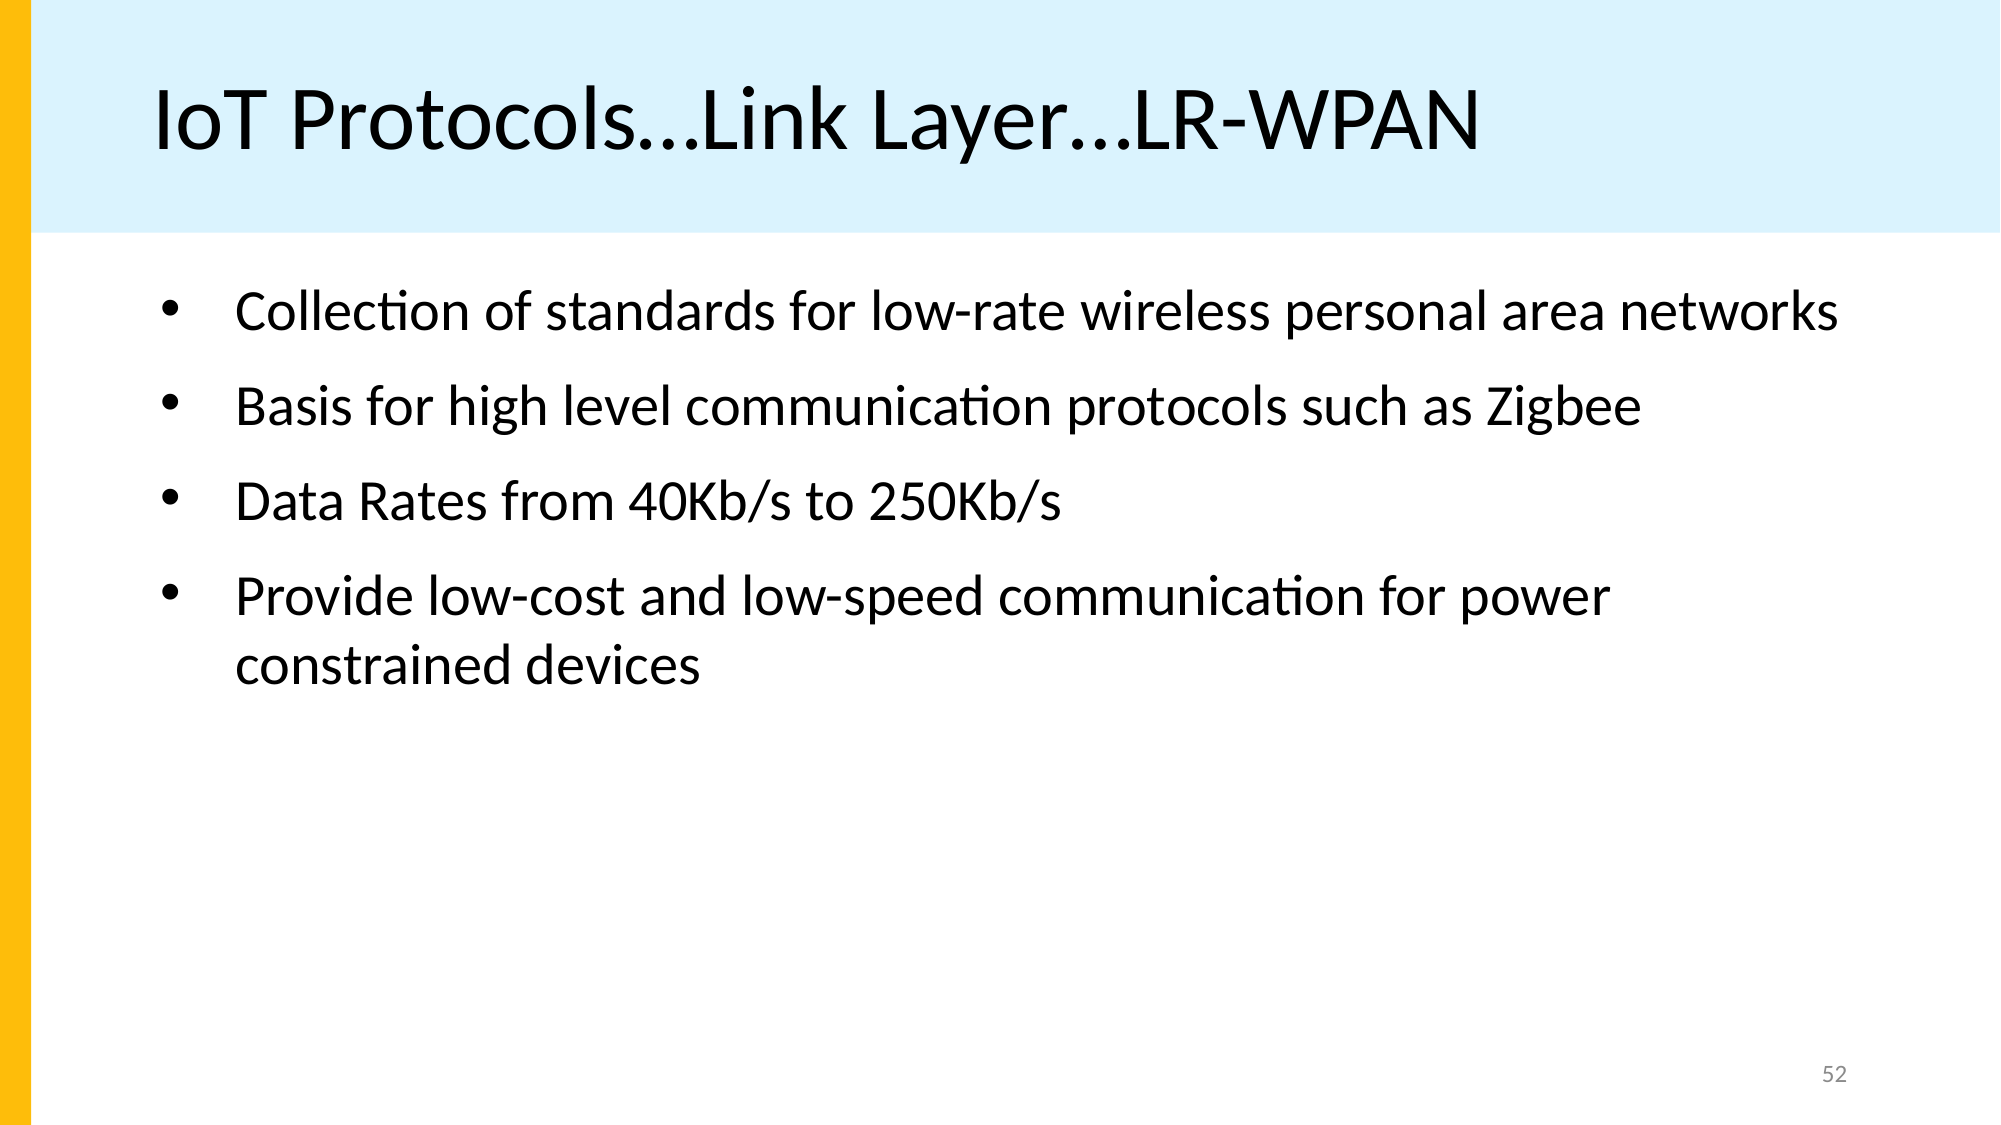

# IoT Protocols…Link Layer…LR-WPAN
Collection of standards for low-rate wireless personal area networks
Basis for high level communication protocols such as Zigbee
Data Rates from 40Kb/s to 250Kb/s
Provide low-cost and low-speed communication for power constrained devices
52